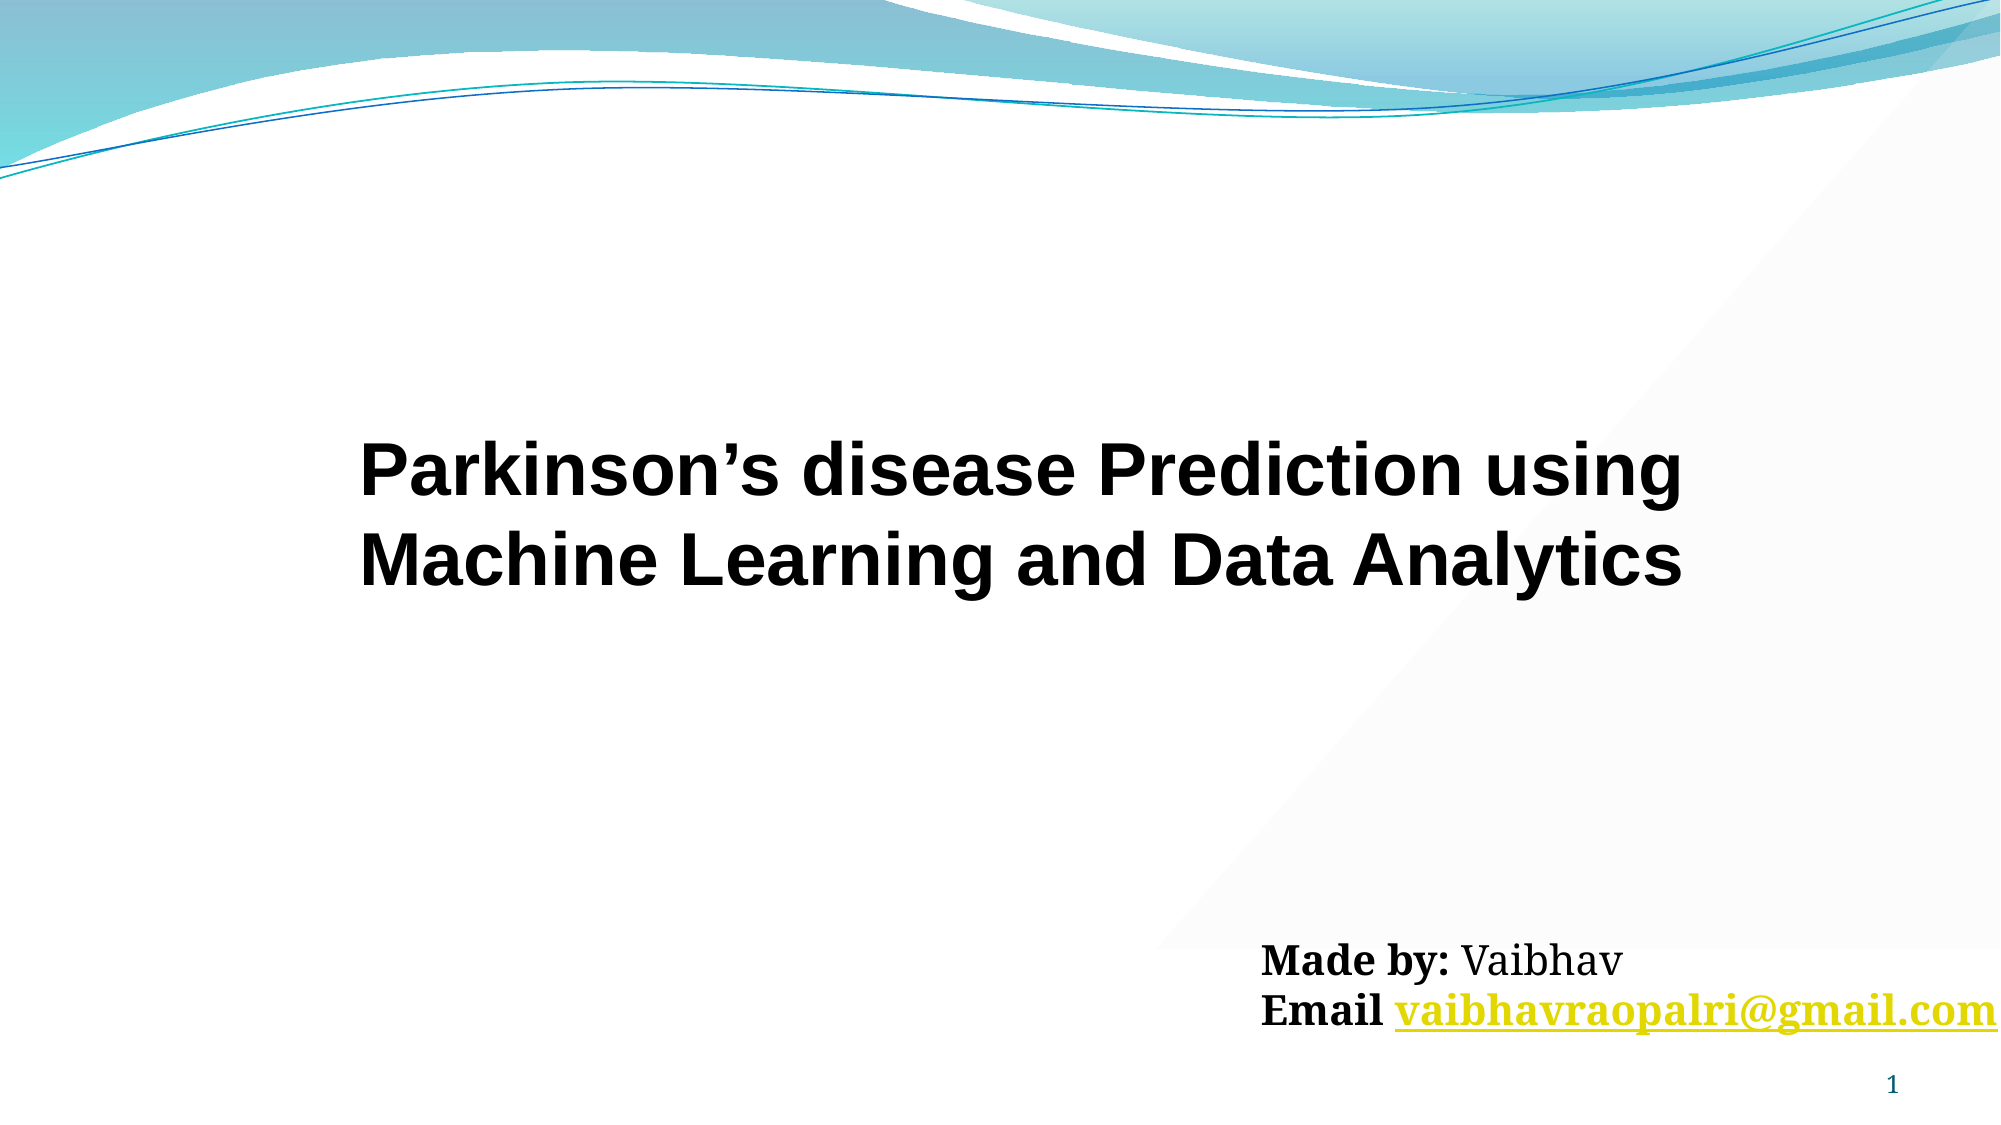

Parkinson’s disease Prediction using Machine Learning and Data Analytics

Made by: Vaibhav
Email vaibhavraopalri@gmail.com
1